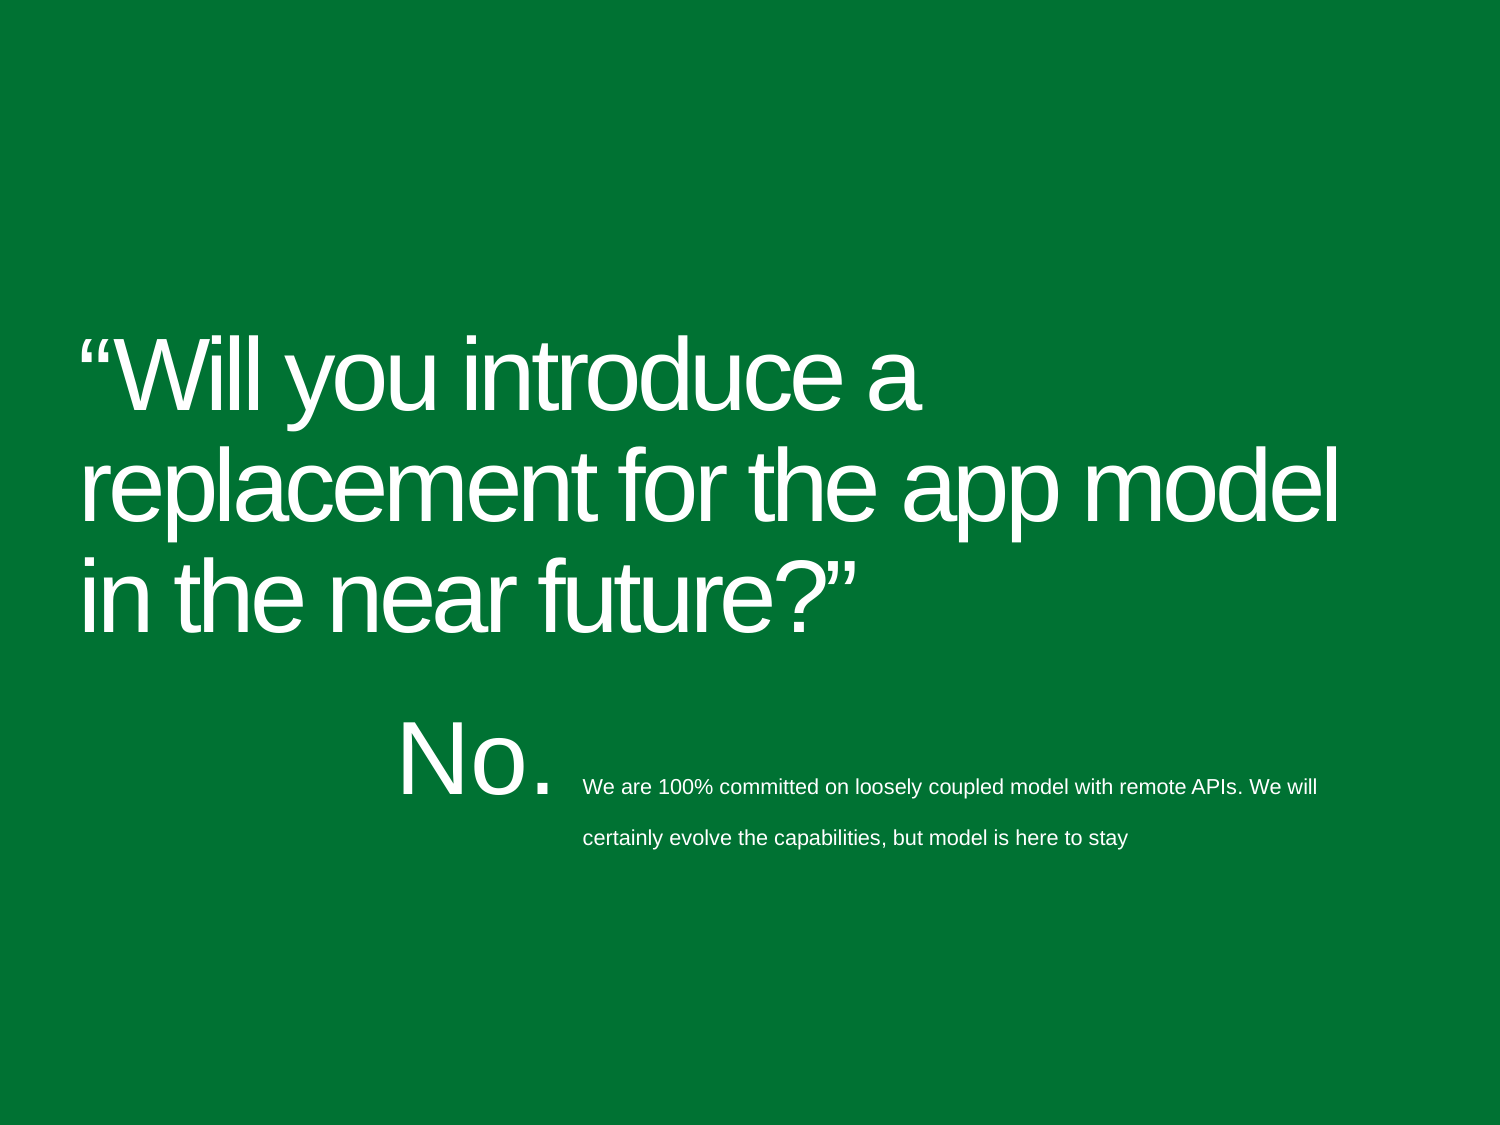

# “Will you introduce a replacement for the app model in the near future?”
No.
We are 100% committed on loosely coupled model with remote APIs. We will certainly evolve the capabilities, but model is here to stay